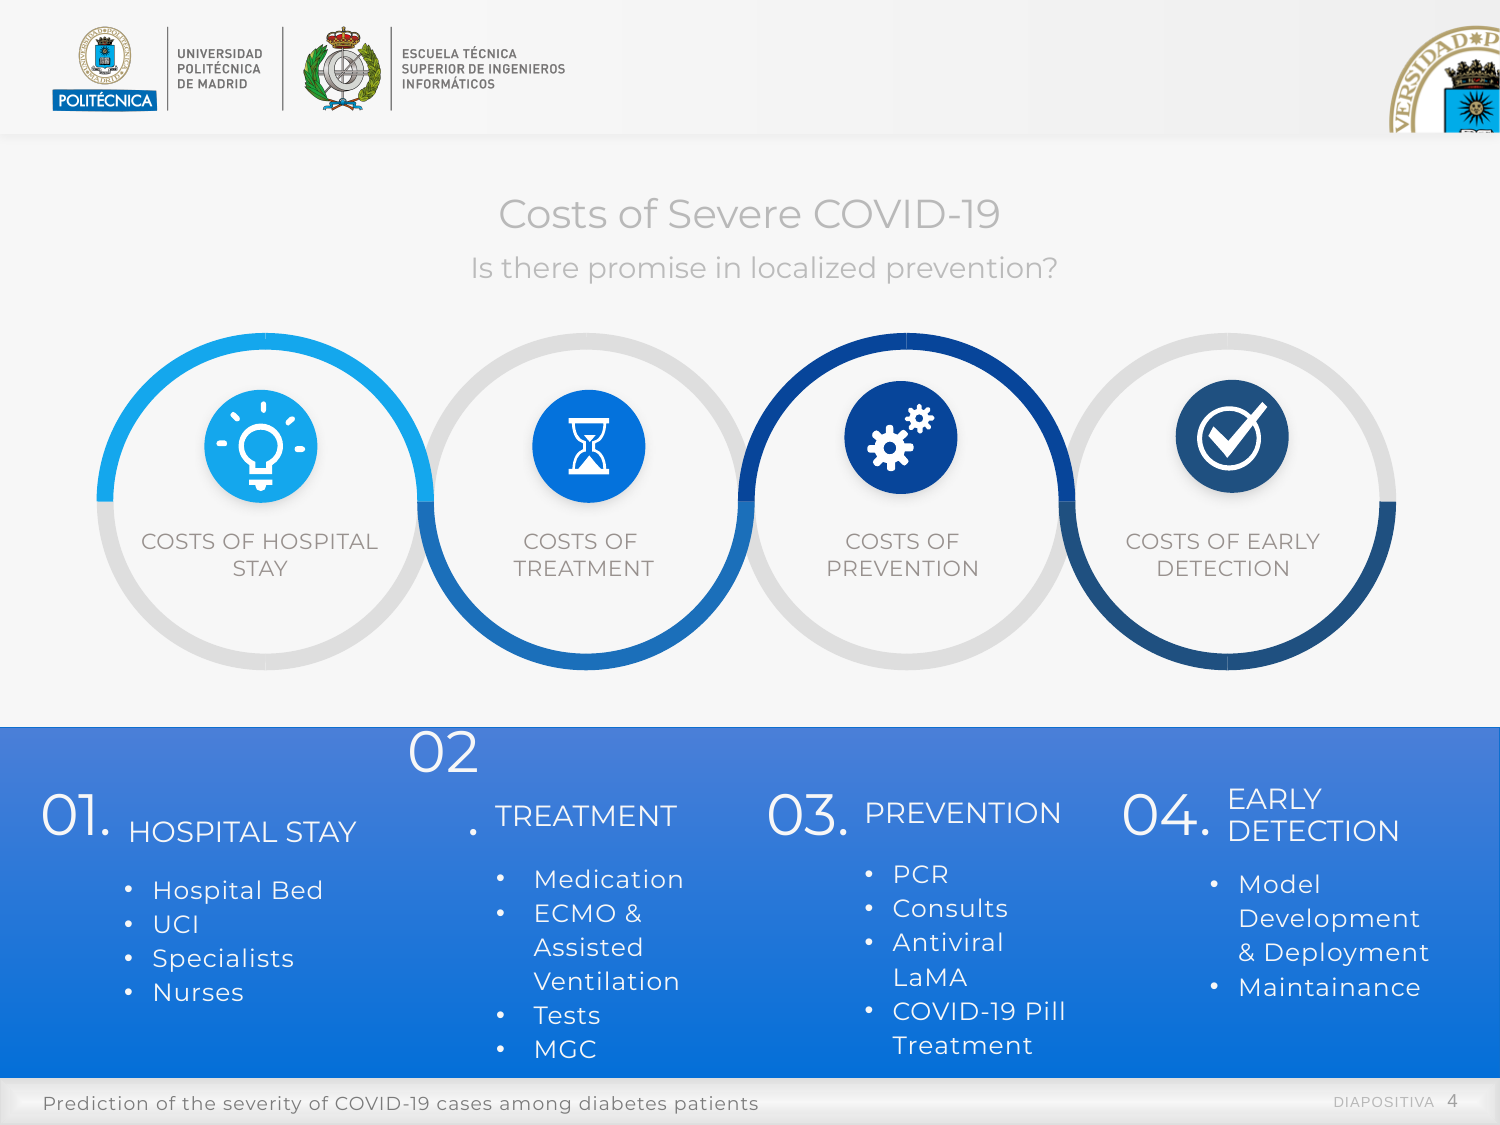

Costs of Severe COVID-19
Is there promise in localized prevention?

COSTS OF HOSPITAL STAY
COSTS OF
TREATMENT
COSTS OF PREVENTION
COSTS OF EARLY DETECTION
01.
02.
03.
04.
EARLY DETECTION
HOSPITAL STAY
PREVENTION
TREATMENT
PCR
Consults
Antiviral
LaMA
COVID-19 Pill Treatment
Medication
ECMO & Assisted Ventilation
Tests
MGC

Model Development & Deployment
Maintainance
Hospital Bed
UCI
Specialists
Nurses
Prediction of the severity of COVID-19 cases among diabetes patients